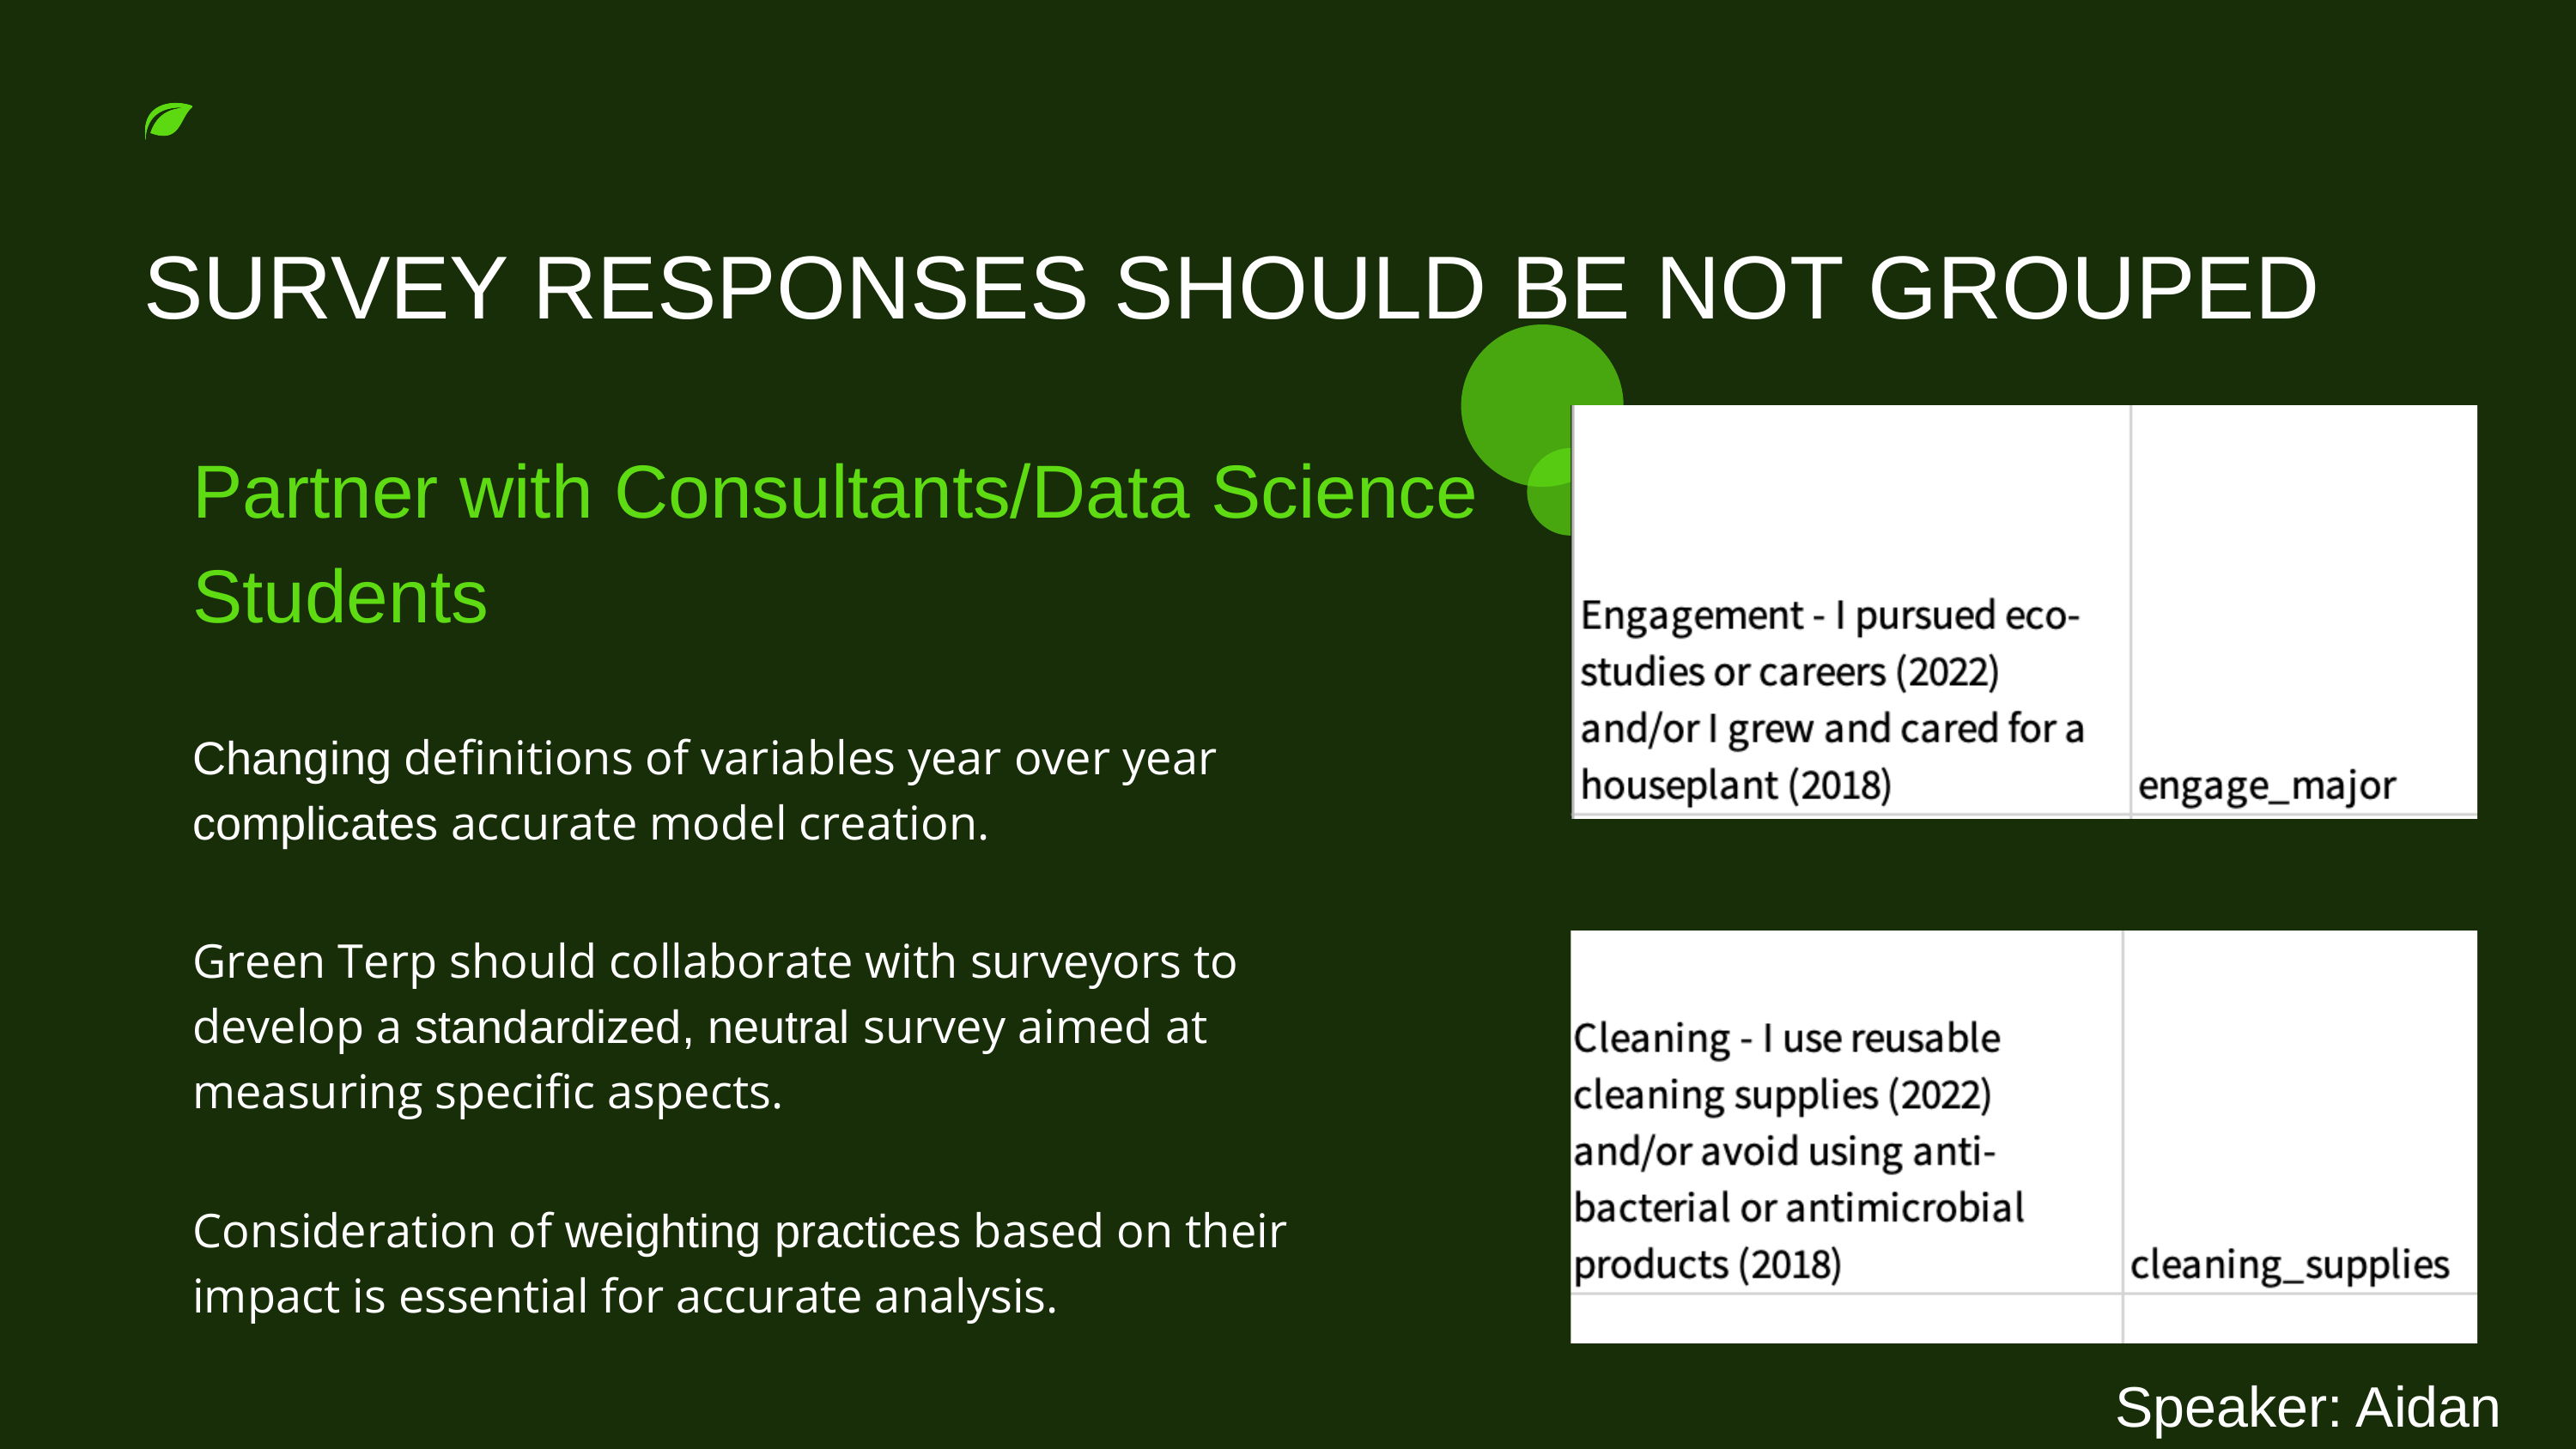

SURVEY RESPONSES SHOULD BE NOT GROUPED

Partner with Consultants/Data Science Students

Changing definitions of variables year over year complicates accurate model creation.
Green Terp should collaborate with surveyors to develop a standardized, neutral survey aimed at measuring specific aspects.

Consideration of weighting practices based on their impact is essential for accurate analysis.

Presentation Design
Speaker: Aidan